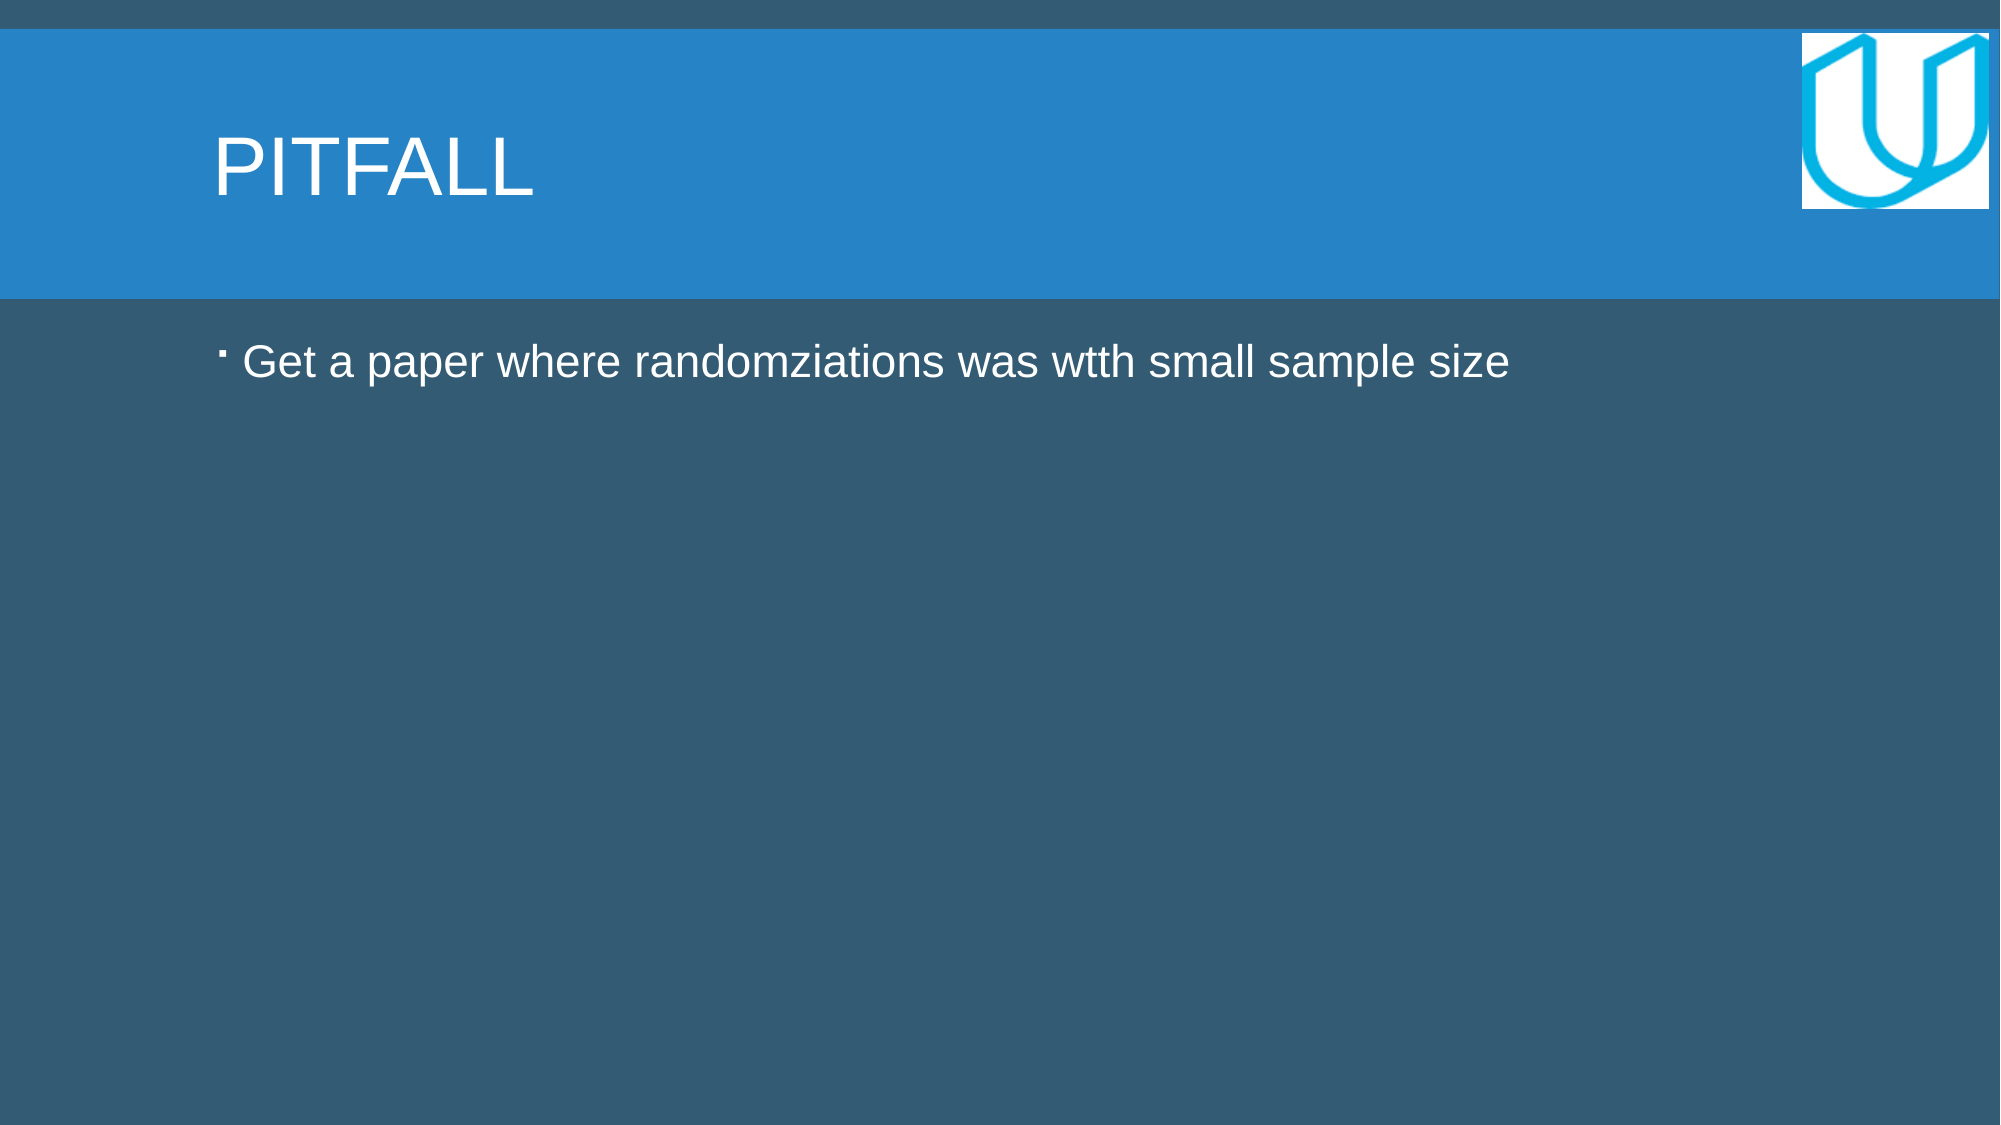

# Pitfall
Get a paper where randomziations was wtth small sample size